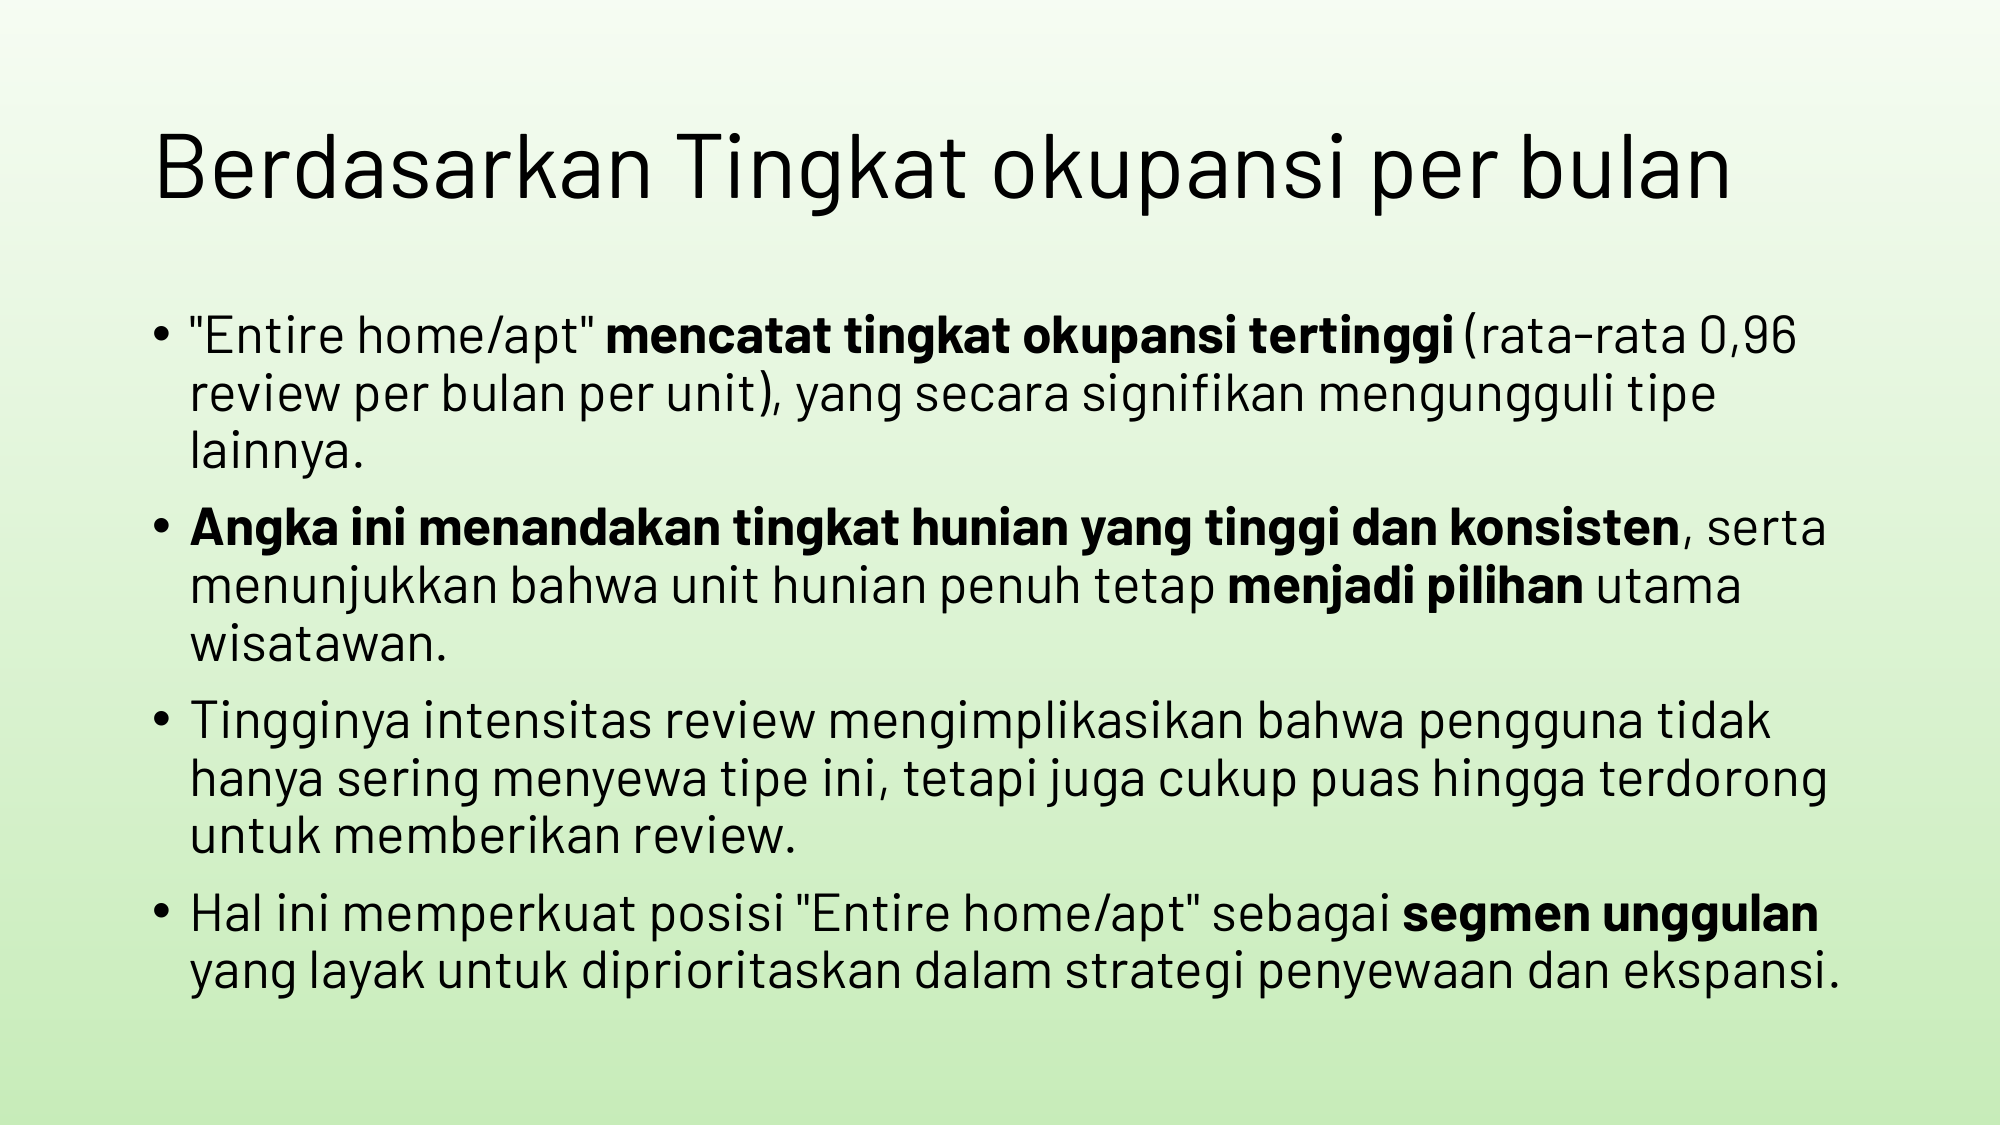

# Berdasarkan Tingkat okupansi per bulan
"Entire home/apt" mencatat tingkat okupansi tertinggi (rata-rata 0,96 review per bulan per unit), yang secara signifikan mengungguli tipe lainnya.
Angka ini menandakan tingkat hunian yang tinggi dan konsisten, serta menunjukkan bahwa unit hunian penuh tetap menjadi pilihan utama wisatawan.
Tingginya intensitas review mengimplikasikan bahwa pengguna tidak hanya sering menyewa tipe ini, tetapi juga cukup puas hingga terdorong untuk memberikan review.
Hal ini memperkuat posisi "Entire home/apt" sebagai segmen unggulan yang layak untuk diprioritaskan dalam strategi penyewaan dan ekspansi.